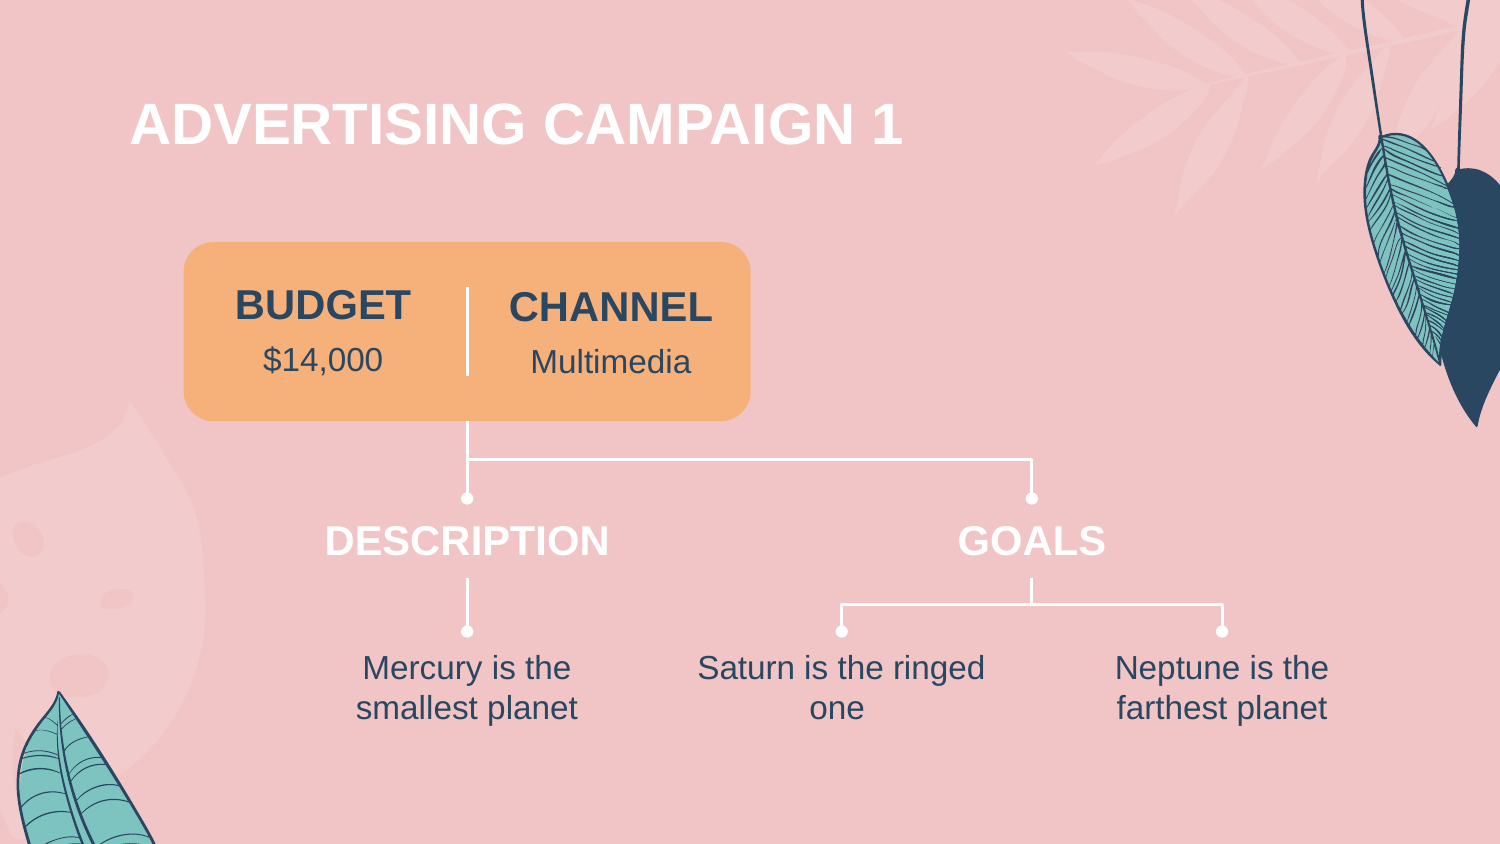

# ADVERTISING CAMPAIGN 1

BUDGET
CHANNEL
$14,000
Multimedia
GOALS
DESCRIPTION
Mercury is the smallest planet
Saturn is the ringed one
Neptune is the farthest planet